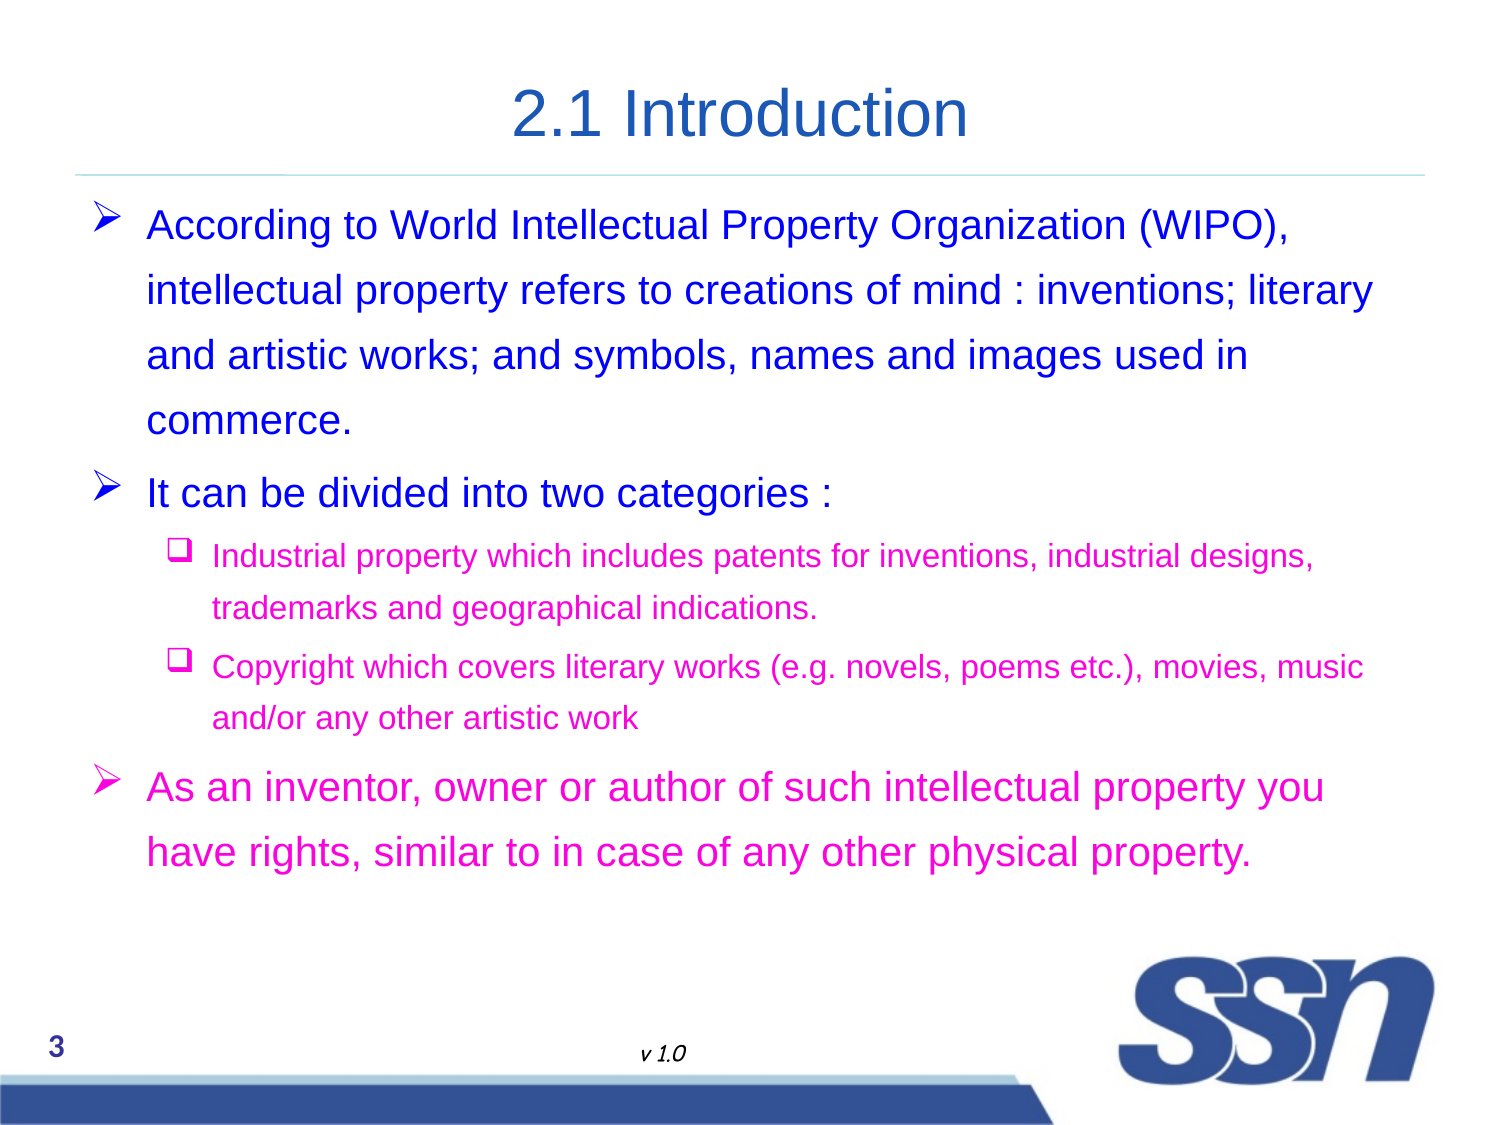

# 2.1 Introduction
According to World Intellectual Property Organization (WIPO), intellectual property refers to creations of mind : inventions; literary and artistic works; and symbols, names and images used in commerce.
It can be divided into two categories :
Industrial property which includes patents for inventions, industrial designs, trademarks and geographical indications.
Copyright which covers literary works (e.g. novels, poems etc.), movies, music and/or any other artistic work
As an inventor, owner or author of such intellectual property you have rights, similar to in case of any other physical property.